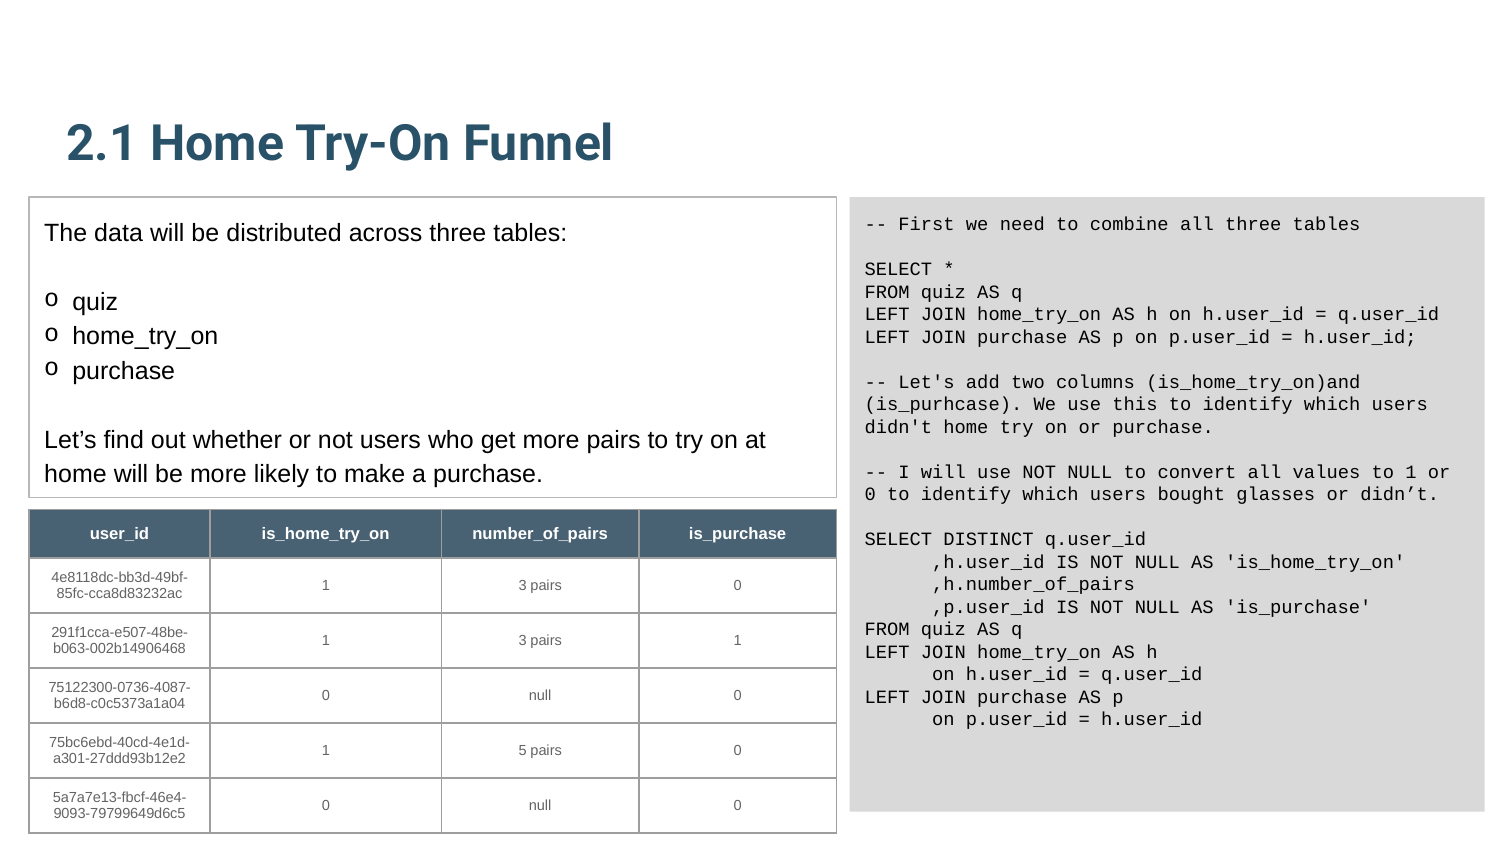

2.1 Home Try-On Funnel
The data will be distributed across three tables:

quiz
home_try_on
purchase

Let’s find out whether or not users who get more pairs to try on at home will be more likely to make a purchase.
-- First we need to combine all three tables

SELECT *
FROM quiz AS q
LEFT JOIN home_try_on AS h on h.user_id = q.user_id
LEFT JOIN purchase AS p on p.user_id = h.user_id;

-- Let's add two columns (is_home_try_on)and (is_purhcase). We use this to identify which users didn't home try on or purchase.

-- I will use NOT NULL to convert all values to 1 or 0 to identify which users bought glasses or didn’t.

SELECT DISTINCT q.user_id
      ,h.user_id IS NOT NULL AS 'is_home_try_on'
      ,h.number_of_pairs
      ,p.user_id IS NOT NULL AS 'is_purchase'
FROM quiz AS q
LEFT JOIN home_try_on AS h
      on h.user_id = q.user_id
LEFT JOIN purchase AS p
      on p.user_id = h.user_id
| user\_id | is\_home\_try\_on | number\_of\_pairs | is\_purchase |
| --- | --- | --- | --- |
| 4e8118dc-bb3d-49bf-85fc-cca8d83232ac | 1 | 3 pairs | 0 |
| 291f1cca-e507-48be-b063-002b14906468 | 1 | 3 pairs | 1 |
| 75122300-0736-4087-b6d8-c0c5373a1a04 | 0 | null | 0 |
| 75bc6ebd-40cd-4e1d-a301-27ddd93b12e2 | 1 | 5 pairs | 0 |
| 5a7a7e13-fbcf-46e4-9093-79799649d6c5 | 0 | null | 0 |